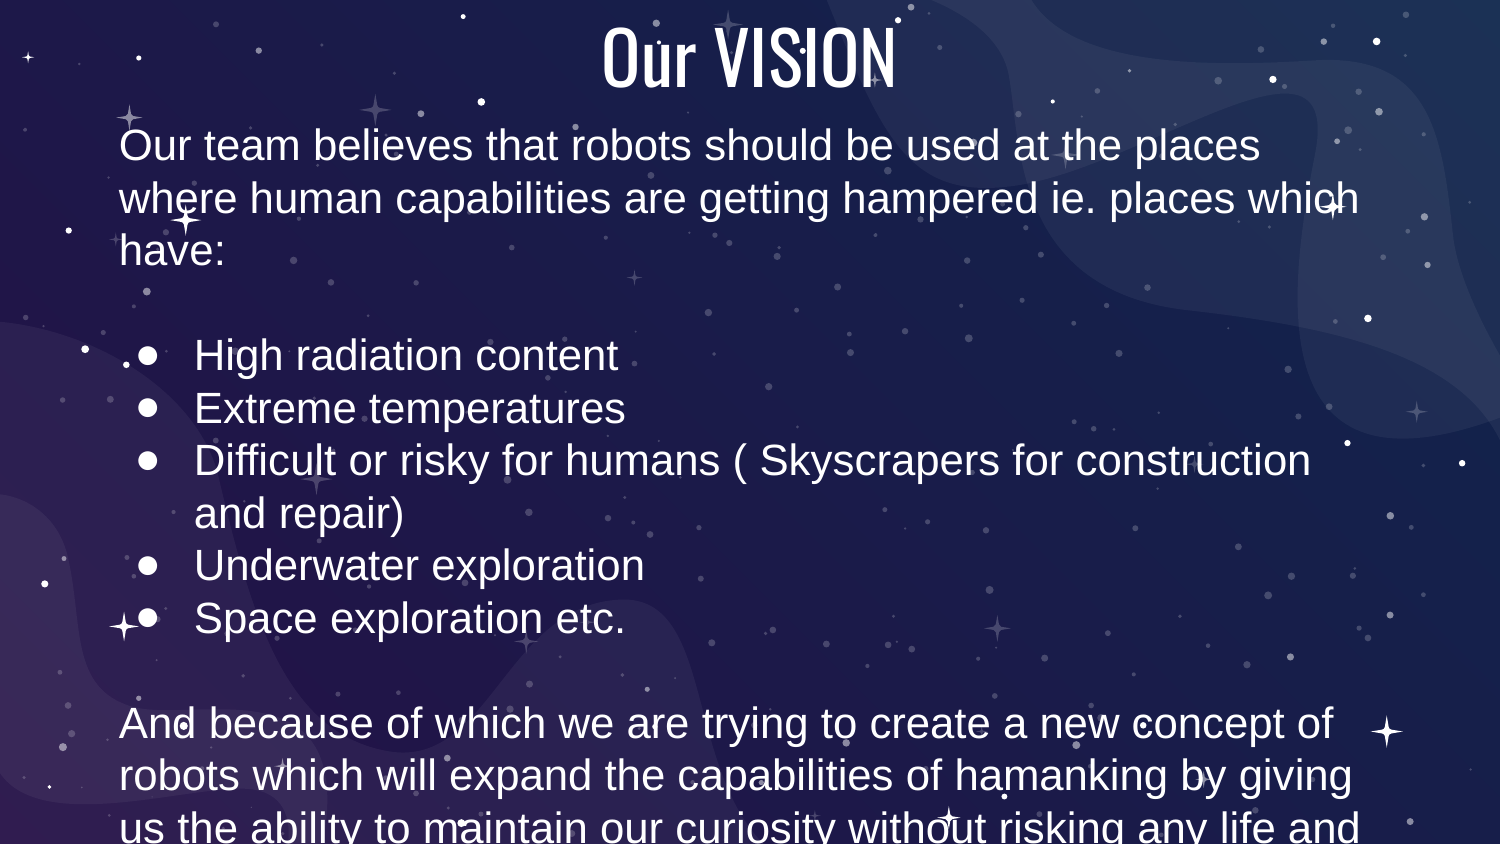

Our VISION
Our team believes that robots should be used at the places where human capabilities are getting hampered ie. places which have:
High radiation content
Extreme temperatures
Difficult or risky for humans ( Skyscrapers for construction and repair)
Underwater exploration
Space exploration etc.

And because of which we are trying to create a new concept of robots which will expand the capabilities of hamanking by giving us the ability to maintain our curiosity without risking any life and
discover which is still yet to be discovered...